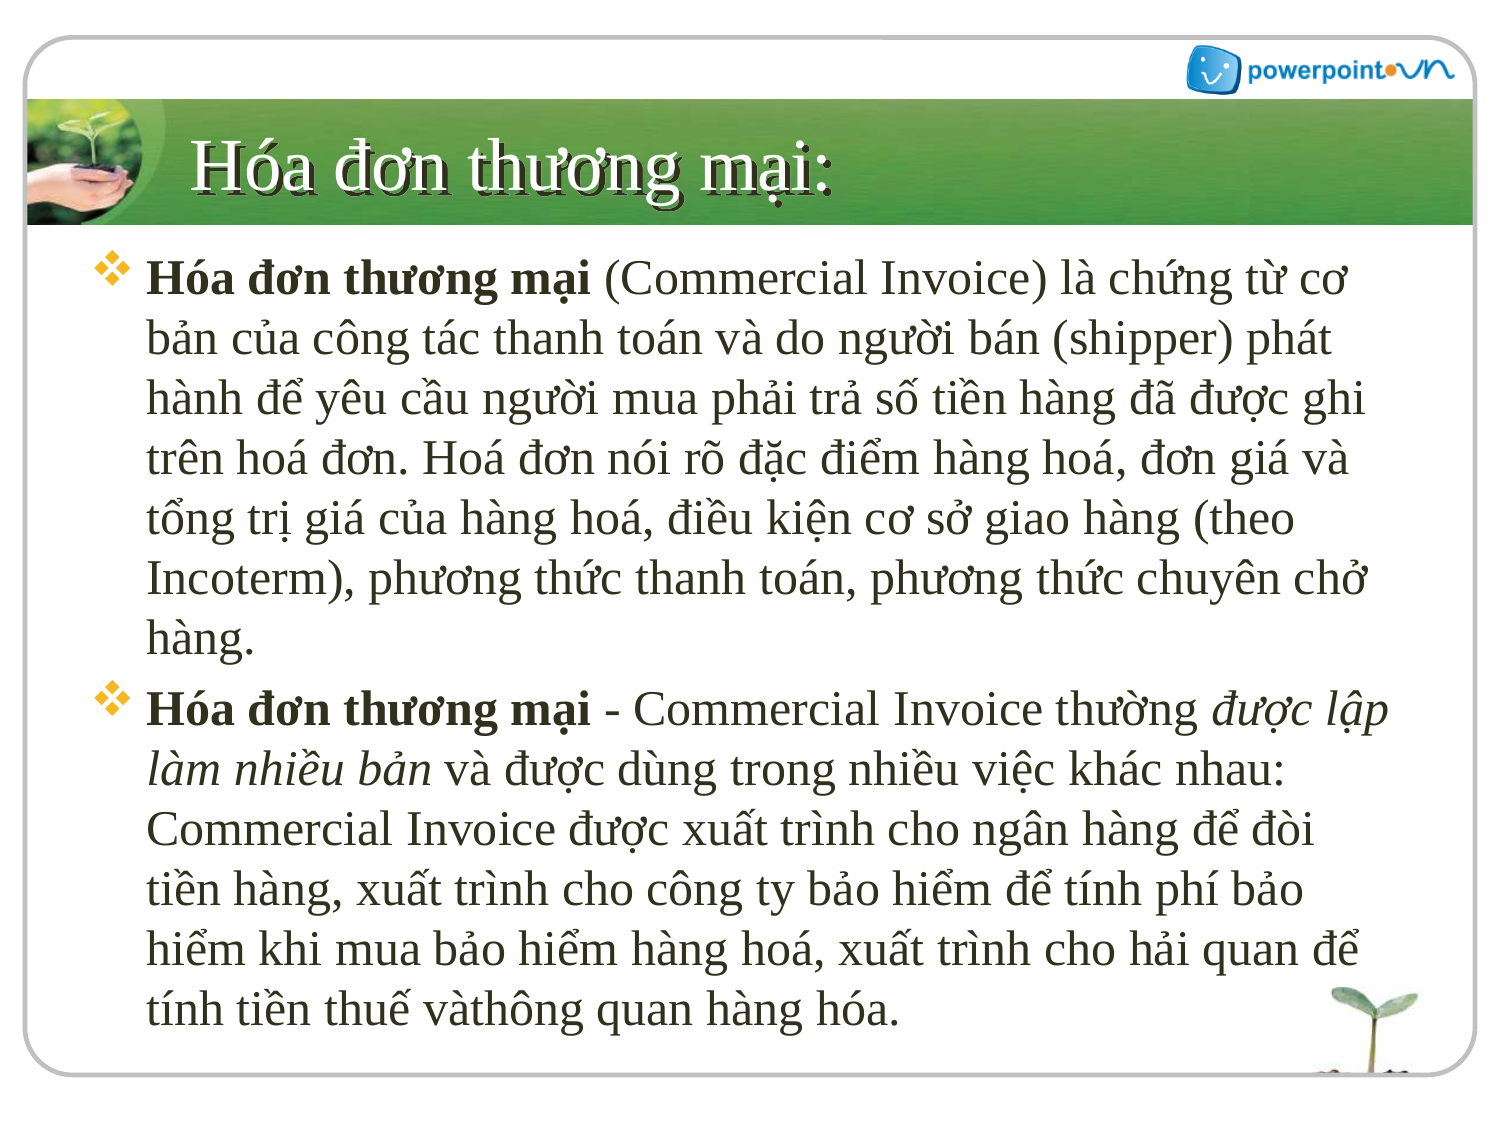

# Hóa đơn thương mại:
Hóa đơn thương mại (Commercial Invoice) là chứng từ cơ bản của công tác thanh toán và do người bán (shipper) phát hành để yêu cầu người mua phải trả số tiền hàng đã được ghi trên hoá đơn. Hoá đơn nói rõ đặc điểm hàng hoá, đơn giá và tổng trị giá của hàng hoá, điều kiện cơ sở giao hàng (theo Incoterm), phương thức thanh toán, phương thức chuyên chở hàng.
Hóa đơn thương mại - Commercial Invoice thường được lập làm nhiều bản và được dùng trong nhiều việc khác nhau: Commercial Invoice được xuất trình cho ngân hàng để đòi tiền hàng, xuất trình cho công ty bảo hiểm để tính phí bảo hiểm khi mua bảo hiểm hàng hoá, xuất trình cho hải quan để tính tiền thuế vàthông quan hàng hóa.